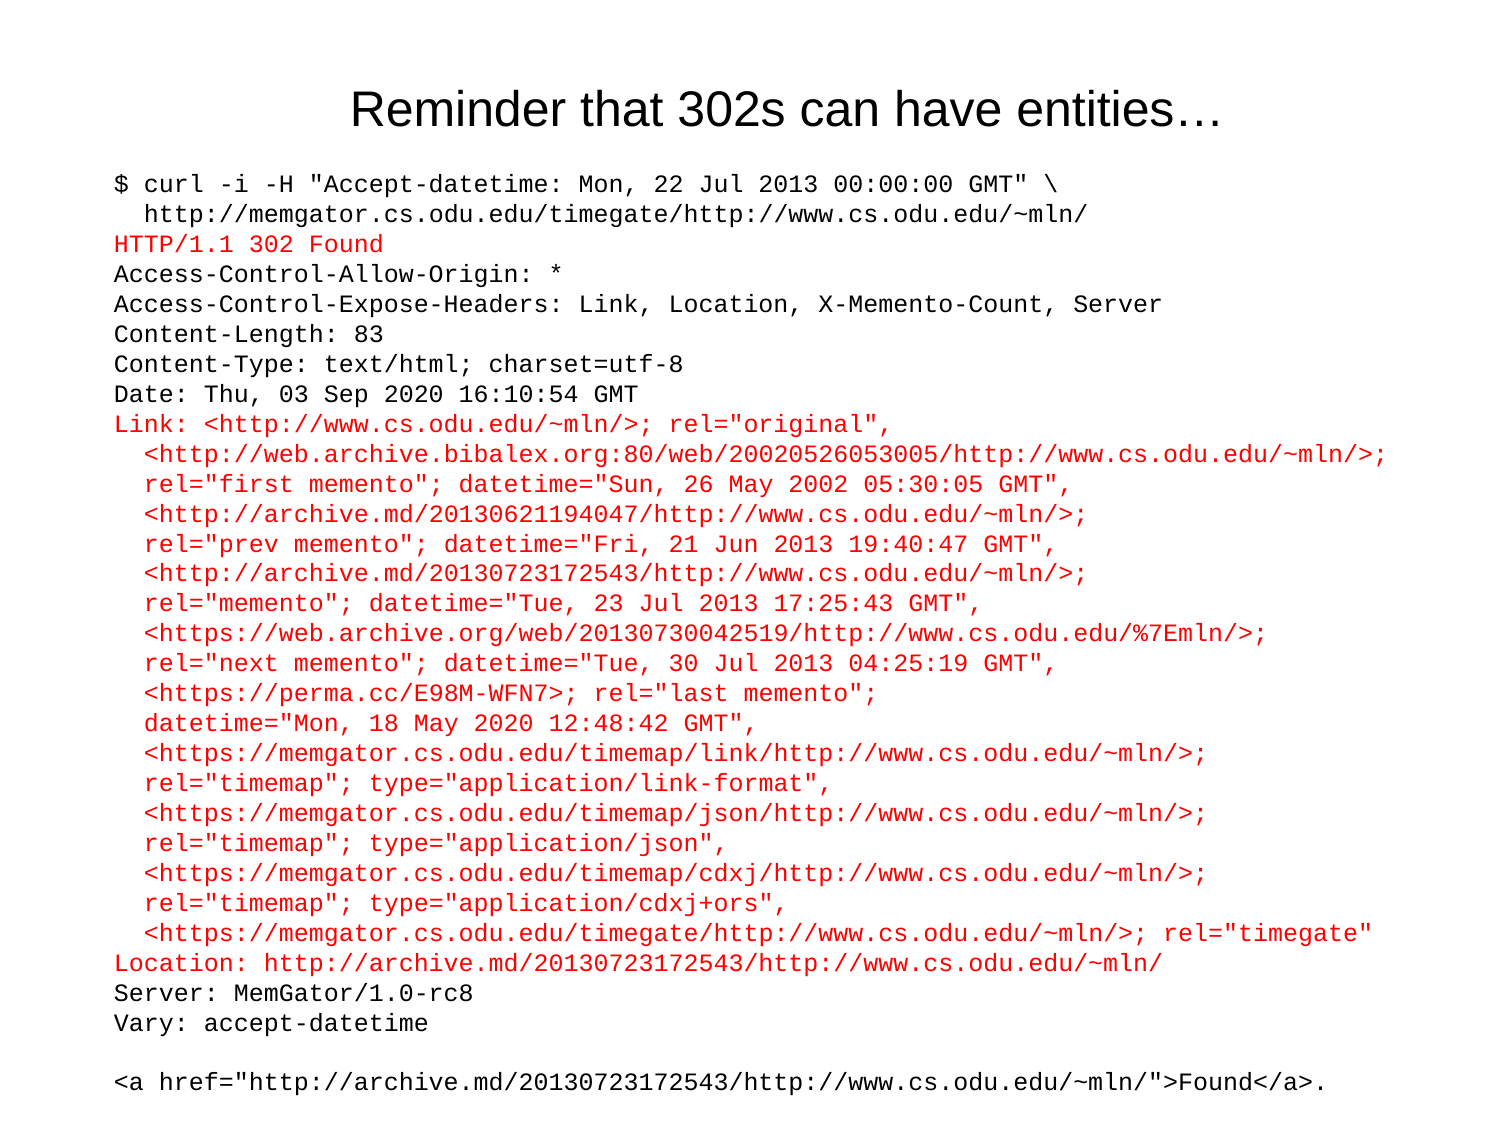

Reminder that 302s can have entities…
$ curl -i -H "Accept-datetime: Mon, 22 Jul 2013 00:00:00 GMT" \
  http://memgator.cs.odu.edu/timegate/http://www.cs.odu.edu/~mln/
HTTP/1.1 302 Found
Access-Control-Allow-Origin: *
Access-Control-Expose-Headers: Link, Location, X-Memento-Count, Server
Content-Length: 83
Content-Type: text/html; charset=utf-8
Date: Thu, 03 Sep 2020 16:10:54 GMT
Link: <http://www.cs.odu.edu/~mln/>; rel="original",
  <http://web.archive.bibalex.org:80/web/20020526053005/http://www.cs.odu.edu/~mln/>;
  rel="first memento"; datetime="Sun, 26 May 2002 05:30:05 GMT",
  <http://archive.md/20130621194047/http://www.cs.odu.edu/~mln/>;
  rel="prev memento"; datetime="Fri, 21 Jun 2013 19:40:47 GMT",
  <http://archive.md/20130723172543/http://www.cs.odu.edu/~mln/>;
  rel="memento"; datetime="Tue, 23 Jul 2013 17:25:43 GMT",
  <https://web.archive.org/web/20130730042519/http://www.cs.odu.edu/%7Emln/>;
  rel="next memento"; datetime="Tue, 30 Jul 2013 04:25:19 GMT",
  <https://perma.cc/E98M-WFN7>; rel="last memento";
  datetime="Mon, 18 May 2020 12:48:42 GMT",
  <https://memgator.cs.odu.edu/timemap/link/http://www.cs.odu.edu/~mln/>;
  rel="timemap"; type="application/link-format",
  <https://memgator.cs.odu.edu/timemap/json/http://www.cs.odu.edu/~mln/>;
  rel="timemap"; type="application/json",
  <https://memgator.cs.odu.edu/timemap/cdxj/http://www.cs.odu.edu/~mln/>;
  rel="timemap"; type="application/cdxj+ors",
  <https://memgator.cs.odu.edu/timegate/http://www.cs.odu.edu/~mln/>; rel="timegate"
Location: http://archive.md/20130723172543/http://www.cs.odu.edu/~mln/
Server: MemGator/1.0-rc8
Vary: accept-datetime

<a href="http://archive.md/20130723172543/http://www.cs.odu.edu/~mln/">Found</a>.